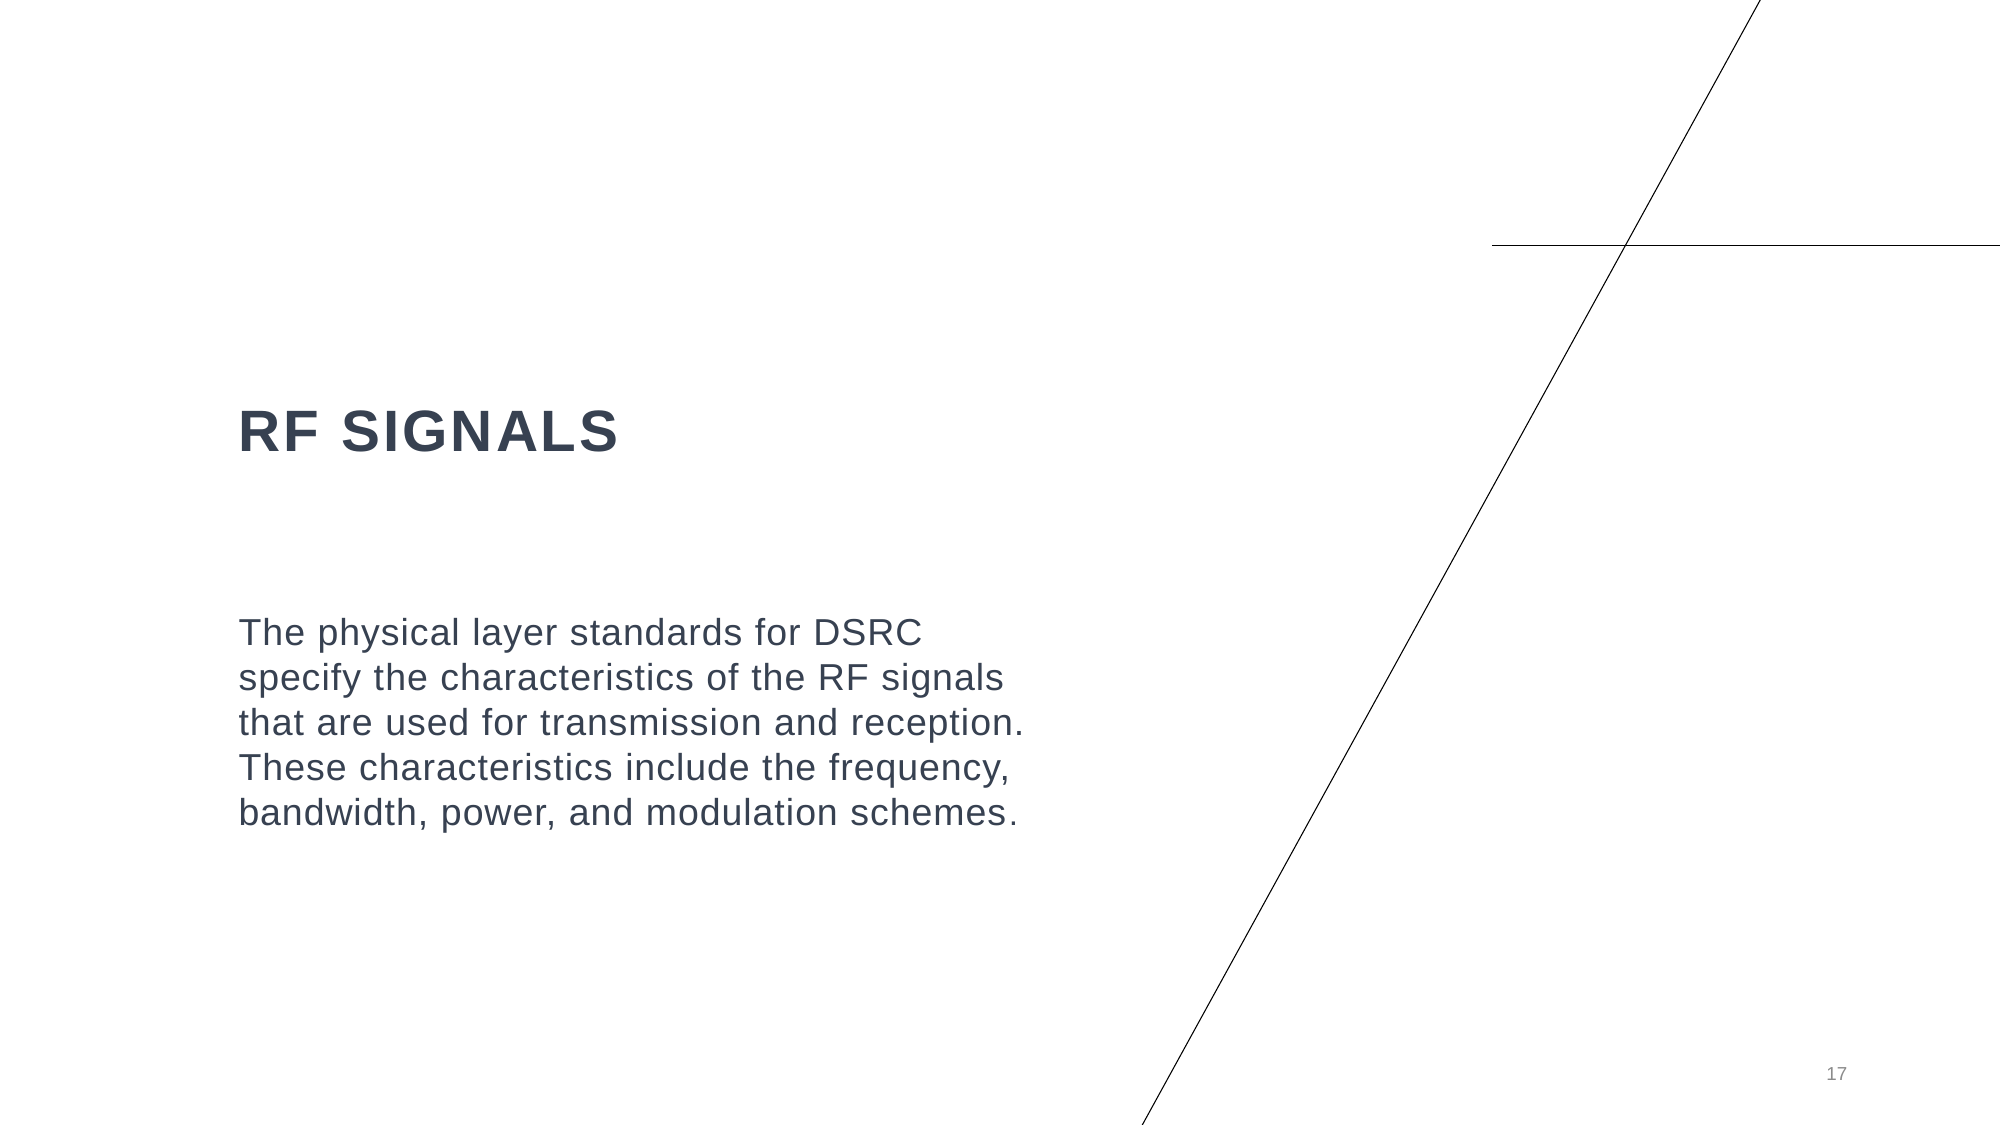

# RF signals
The physical layer standards for DSRC specify the characteristics of the RF signals that are used for transmission and reception. These characteristics include the frequency, bandwidth, power, and modulation schemes.
17